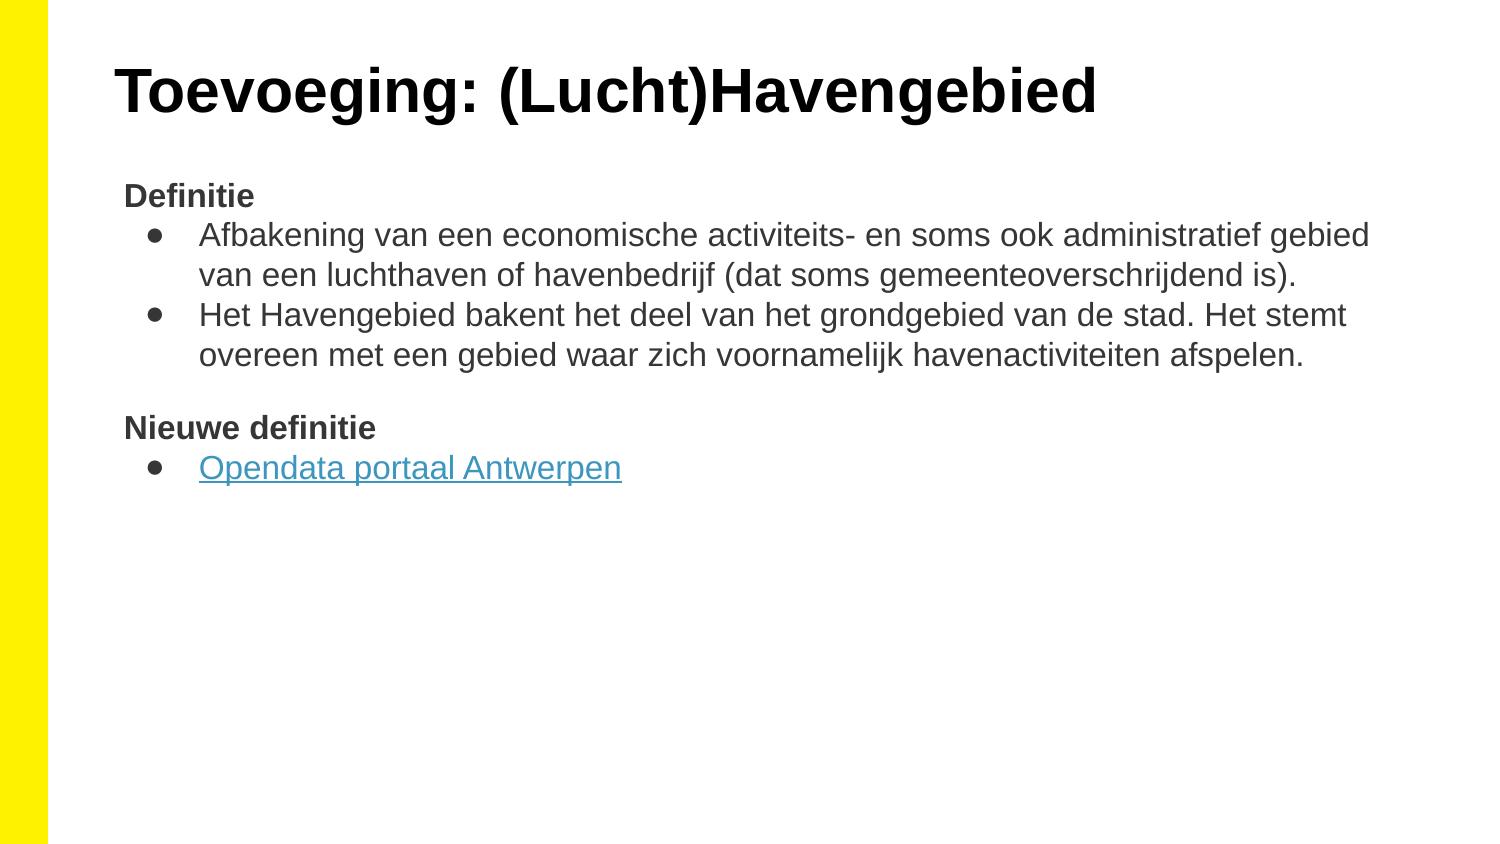

Toevoeging: (Lucht)Havengebied
Definitie
Afbakening van een economische activiteits- en soms ook administratief gebied van een luchthaven of havenbedrijf (dat soms gemeenteoverschrijdend is).
Het Havengebied bakent het deel van het grondgebied van de stad. Het stemt overeen met een gebied waar zich voornamelijk havenactiviteiten afspelen.
Nieuwe definitie
Opendata portaal Antwerpen